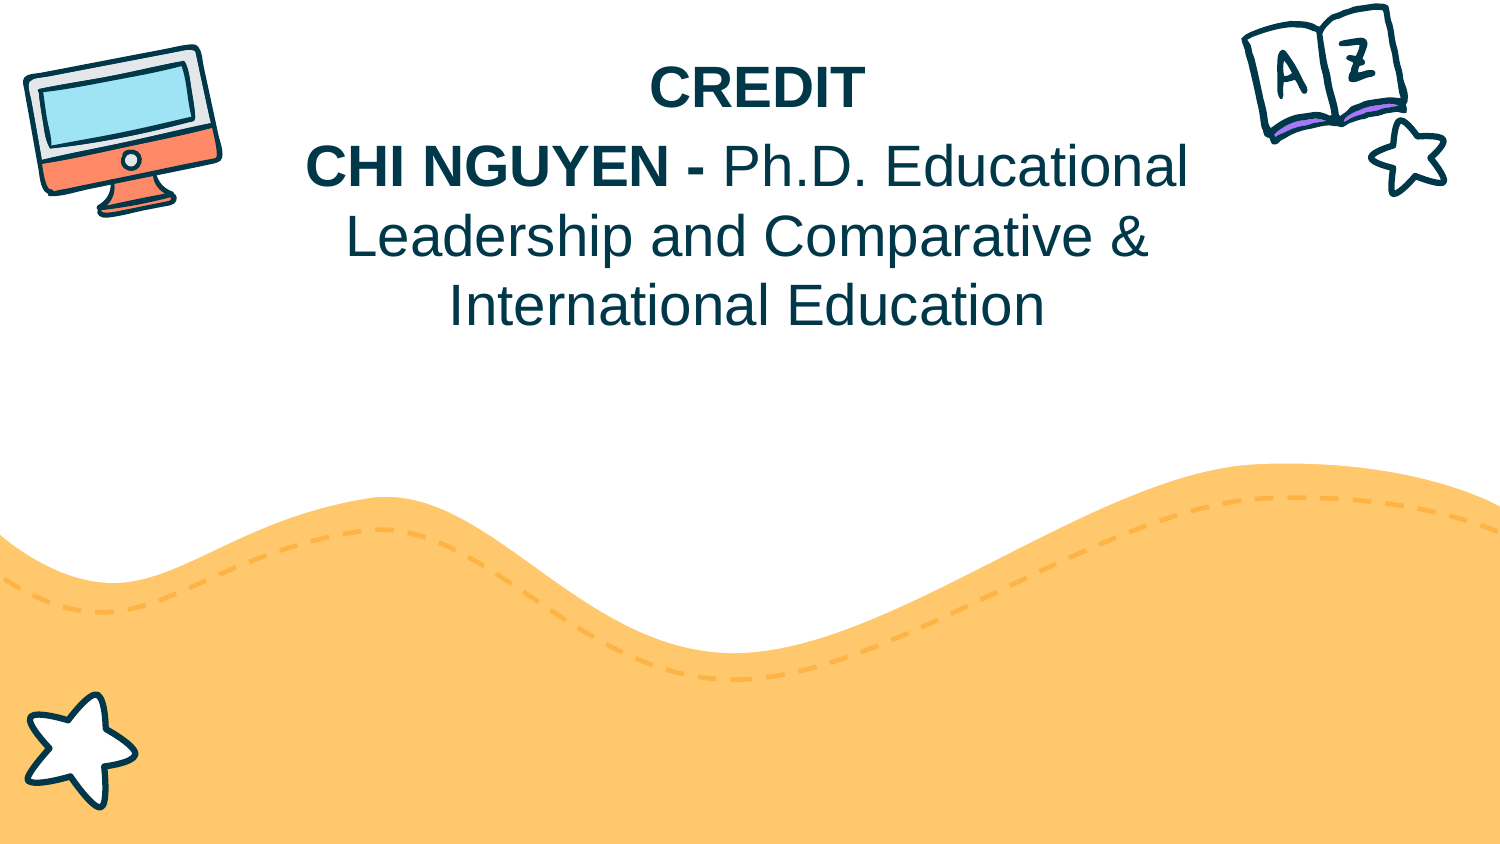

# CREDIT

CHI NGUYEN - Ph.D. Educational Leadership and Comparative & International Education